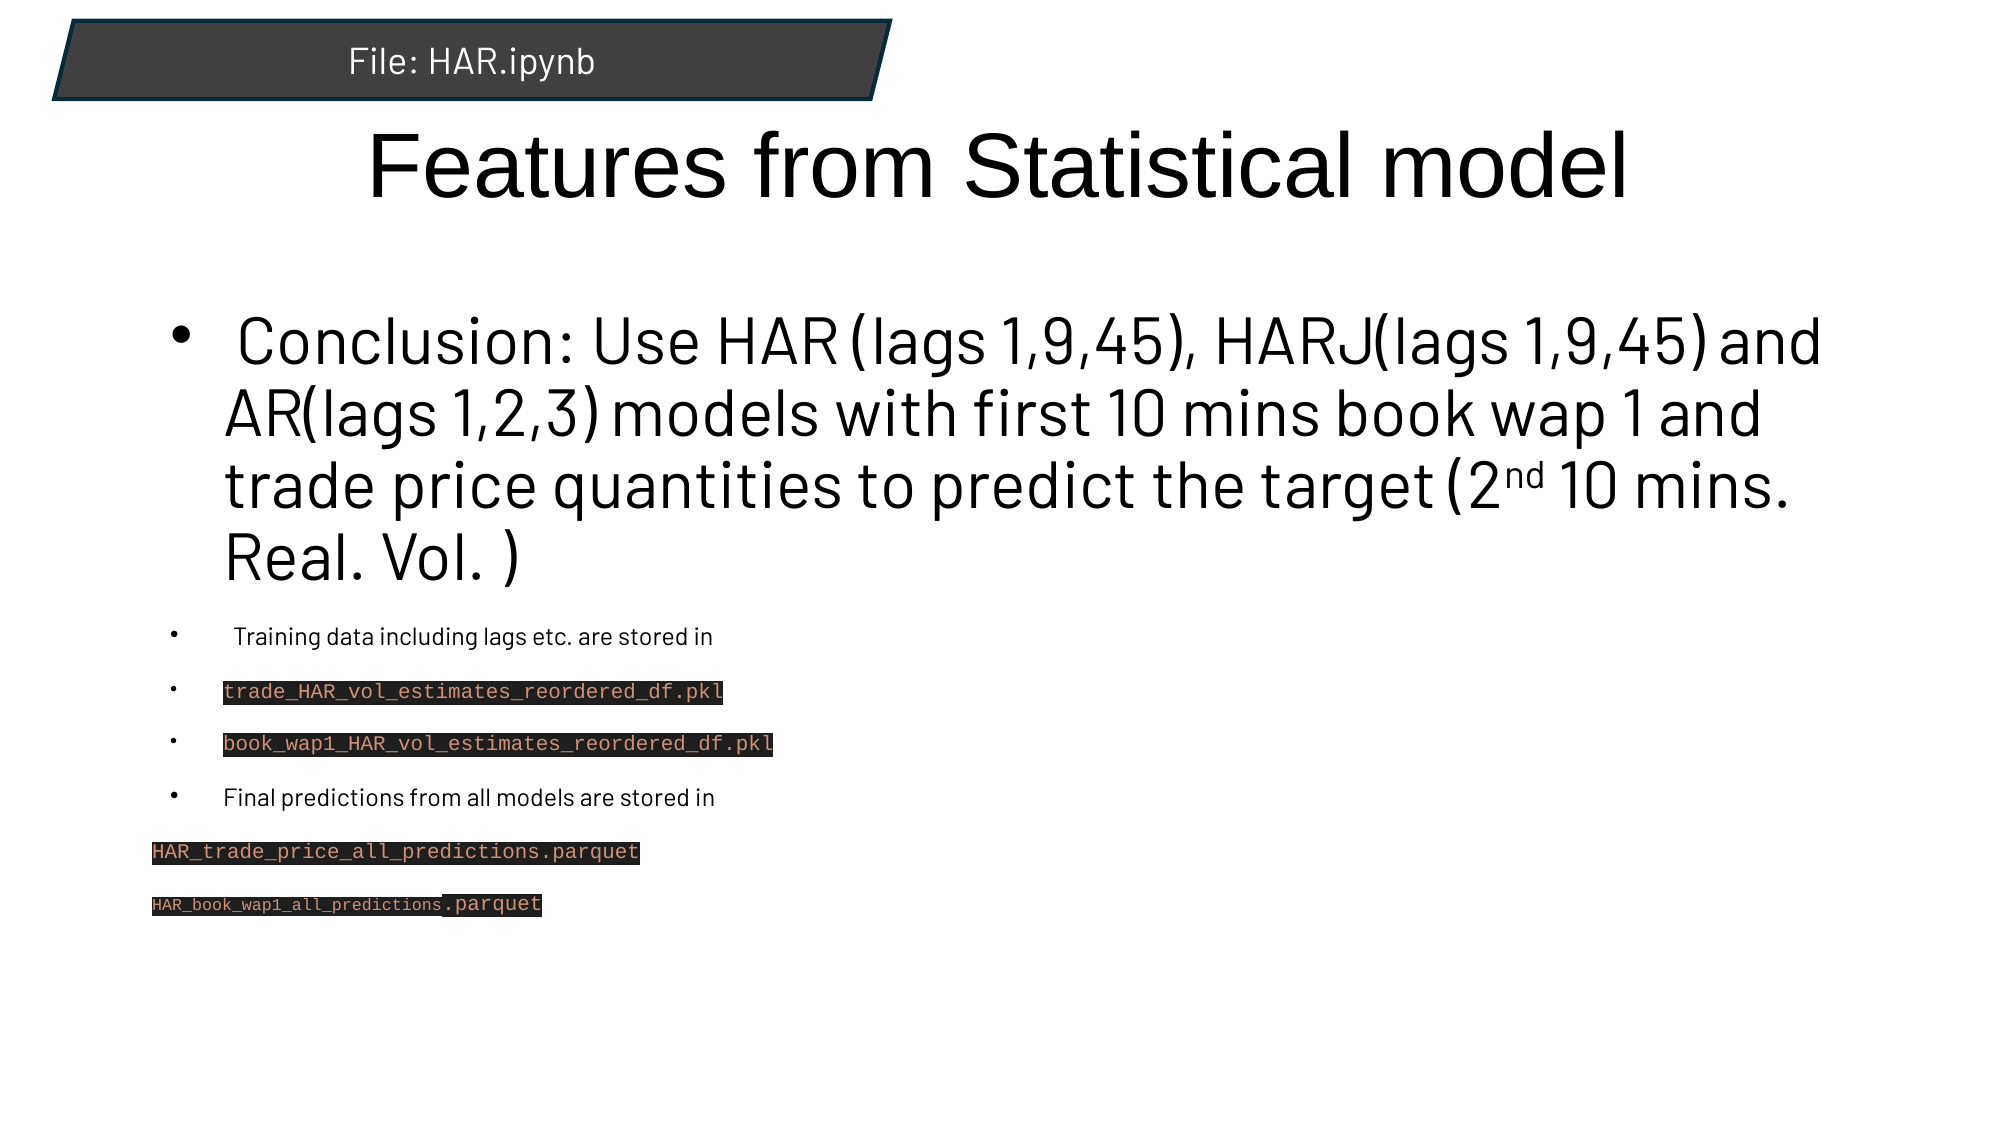

File: HAR.ipynb
# Features from Statistical model
 Conclusion: Use HAR (lags 1,9,45), HARJ(lags 1,9,45) and AR(lags 1,2,3) models with first 10 mins book wap 1 and trade price quantities to predict the target (2nd 10 mins. Real. Vol. )
  Training data including lags etc. are stored in
trade_HAR_vol_estimates_reordered_df.pkl
book_wap1_HAR_vol_estimates_reordered_df.pkl
Final predictions from all models are stored in
HAR_trade_price_all_predictions.parquet
HAR_book_wap1_all_predictions.parquet